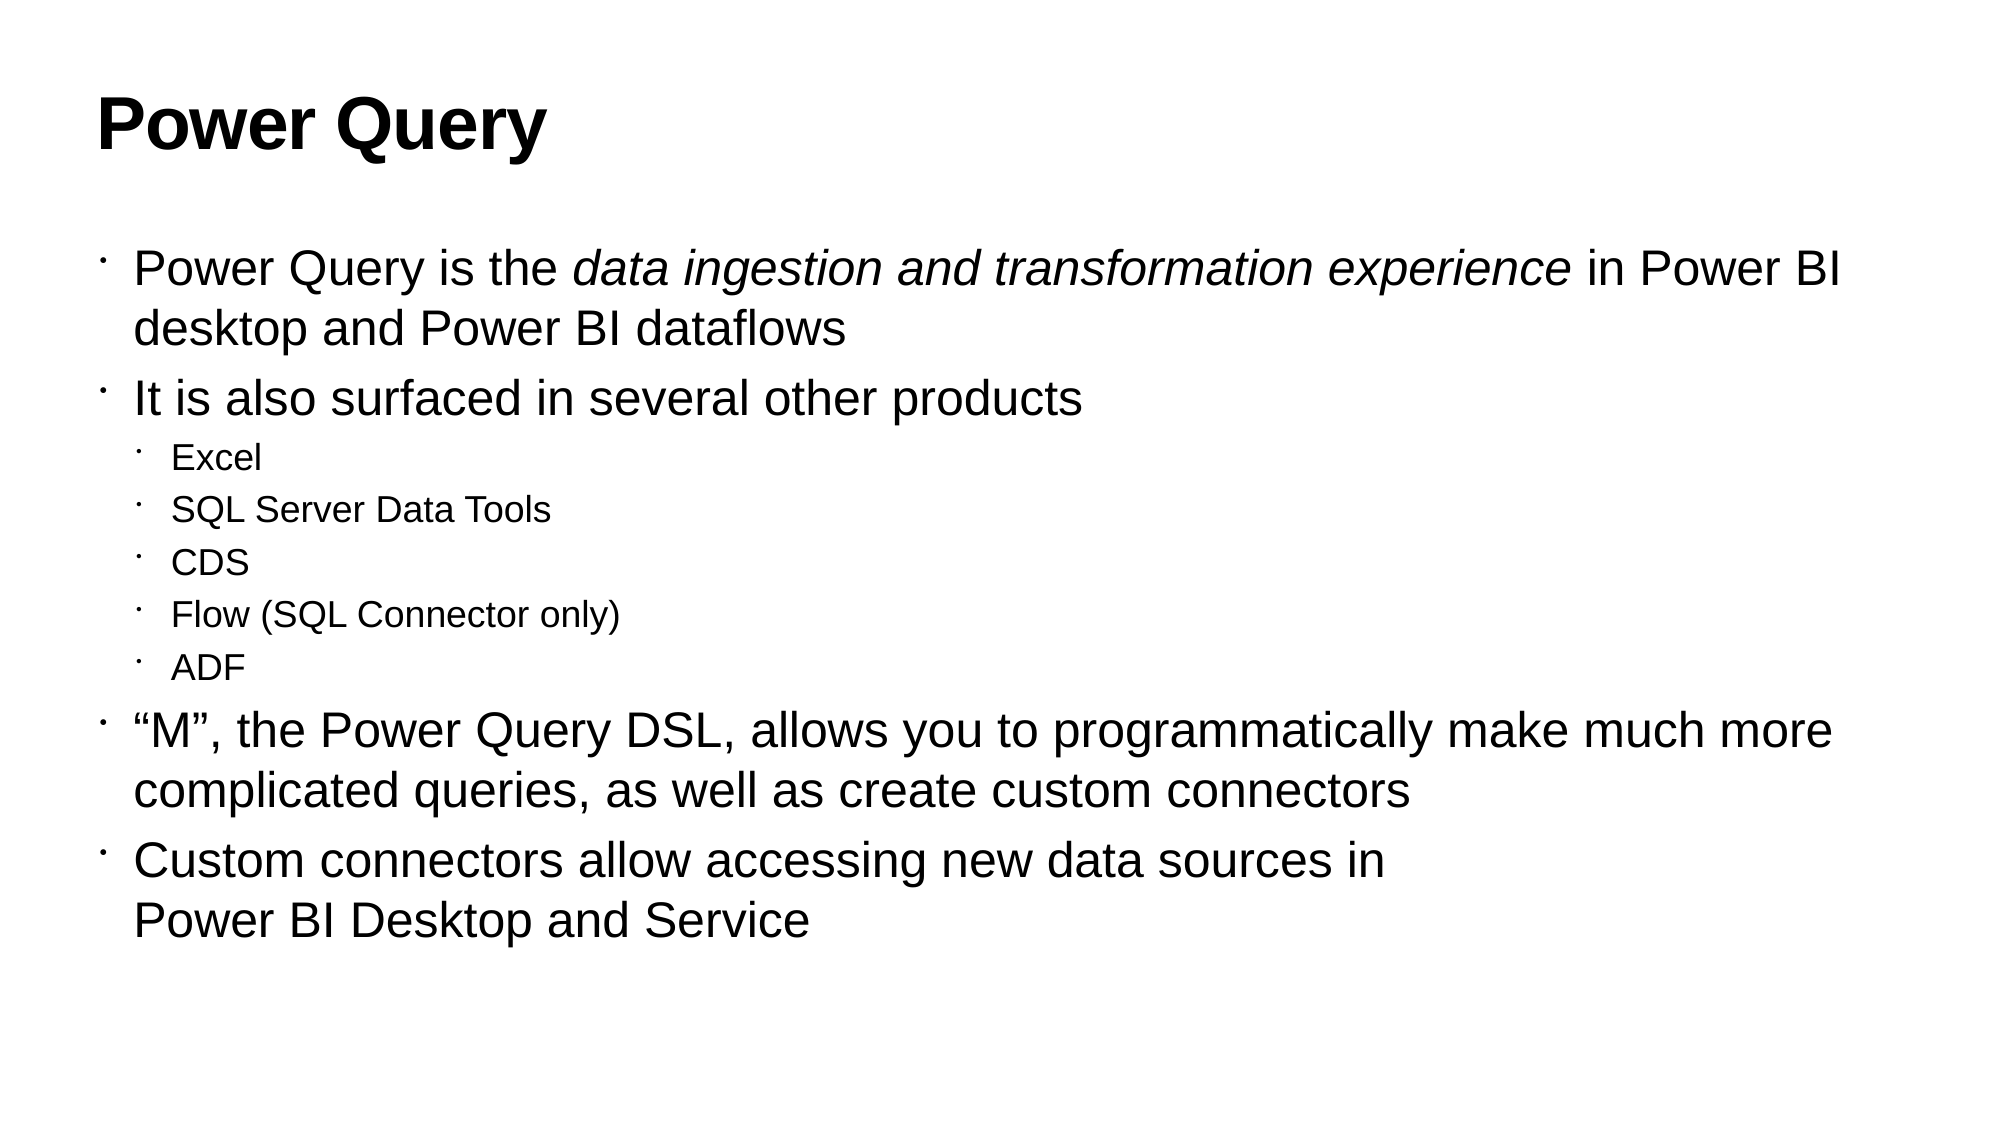

# Power Query
Power Query is the data ingestion and transformation experience in Power BI desktop and Power BI dataflows
It is also surfaced in several other products
Excel
SQL Server Data Tools
CDS
Flow (SQL Connector only)
ADF
“M”, the Power Query DSL, allows you to programmatically make much more complicated queries, as well as create custom connectors
Custom connectors allow accessing new data sources in
Power BI Desktop and Service